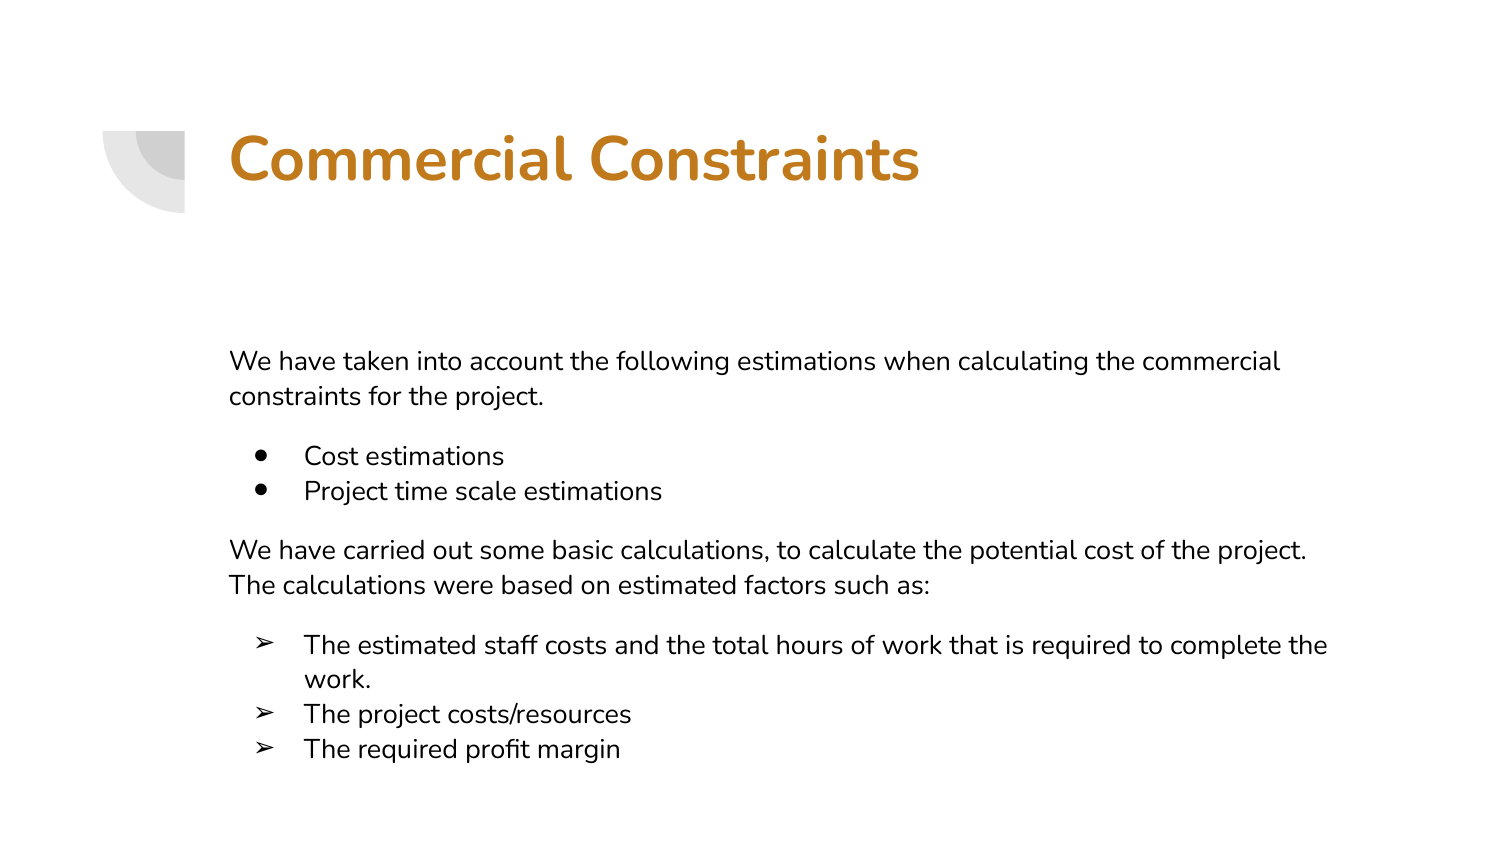

# Commercial Constraints
We have taken into account the following estimations when calculating the commercial constraints for the project.
Cost estimations
Project time scale estimations
We have carried out some basic calculations, to calculate the potential cost of the project. The calculations were based on estimated factors such as:
The estimated staff costs and the total hours of work that is required to complete the work.
The project costs/resources
The required profit margin